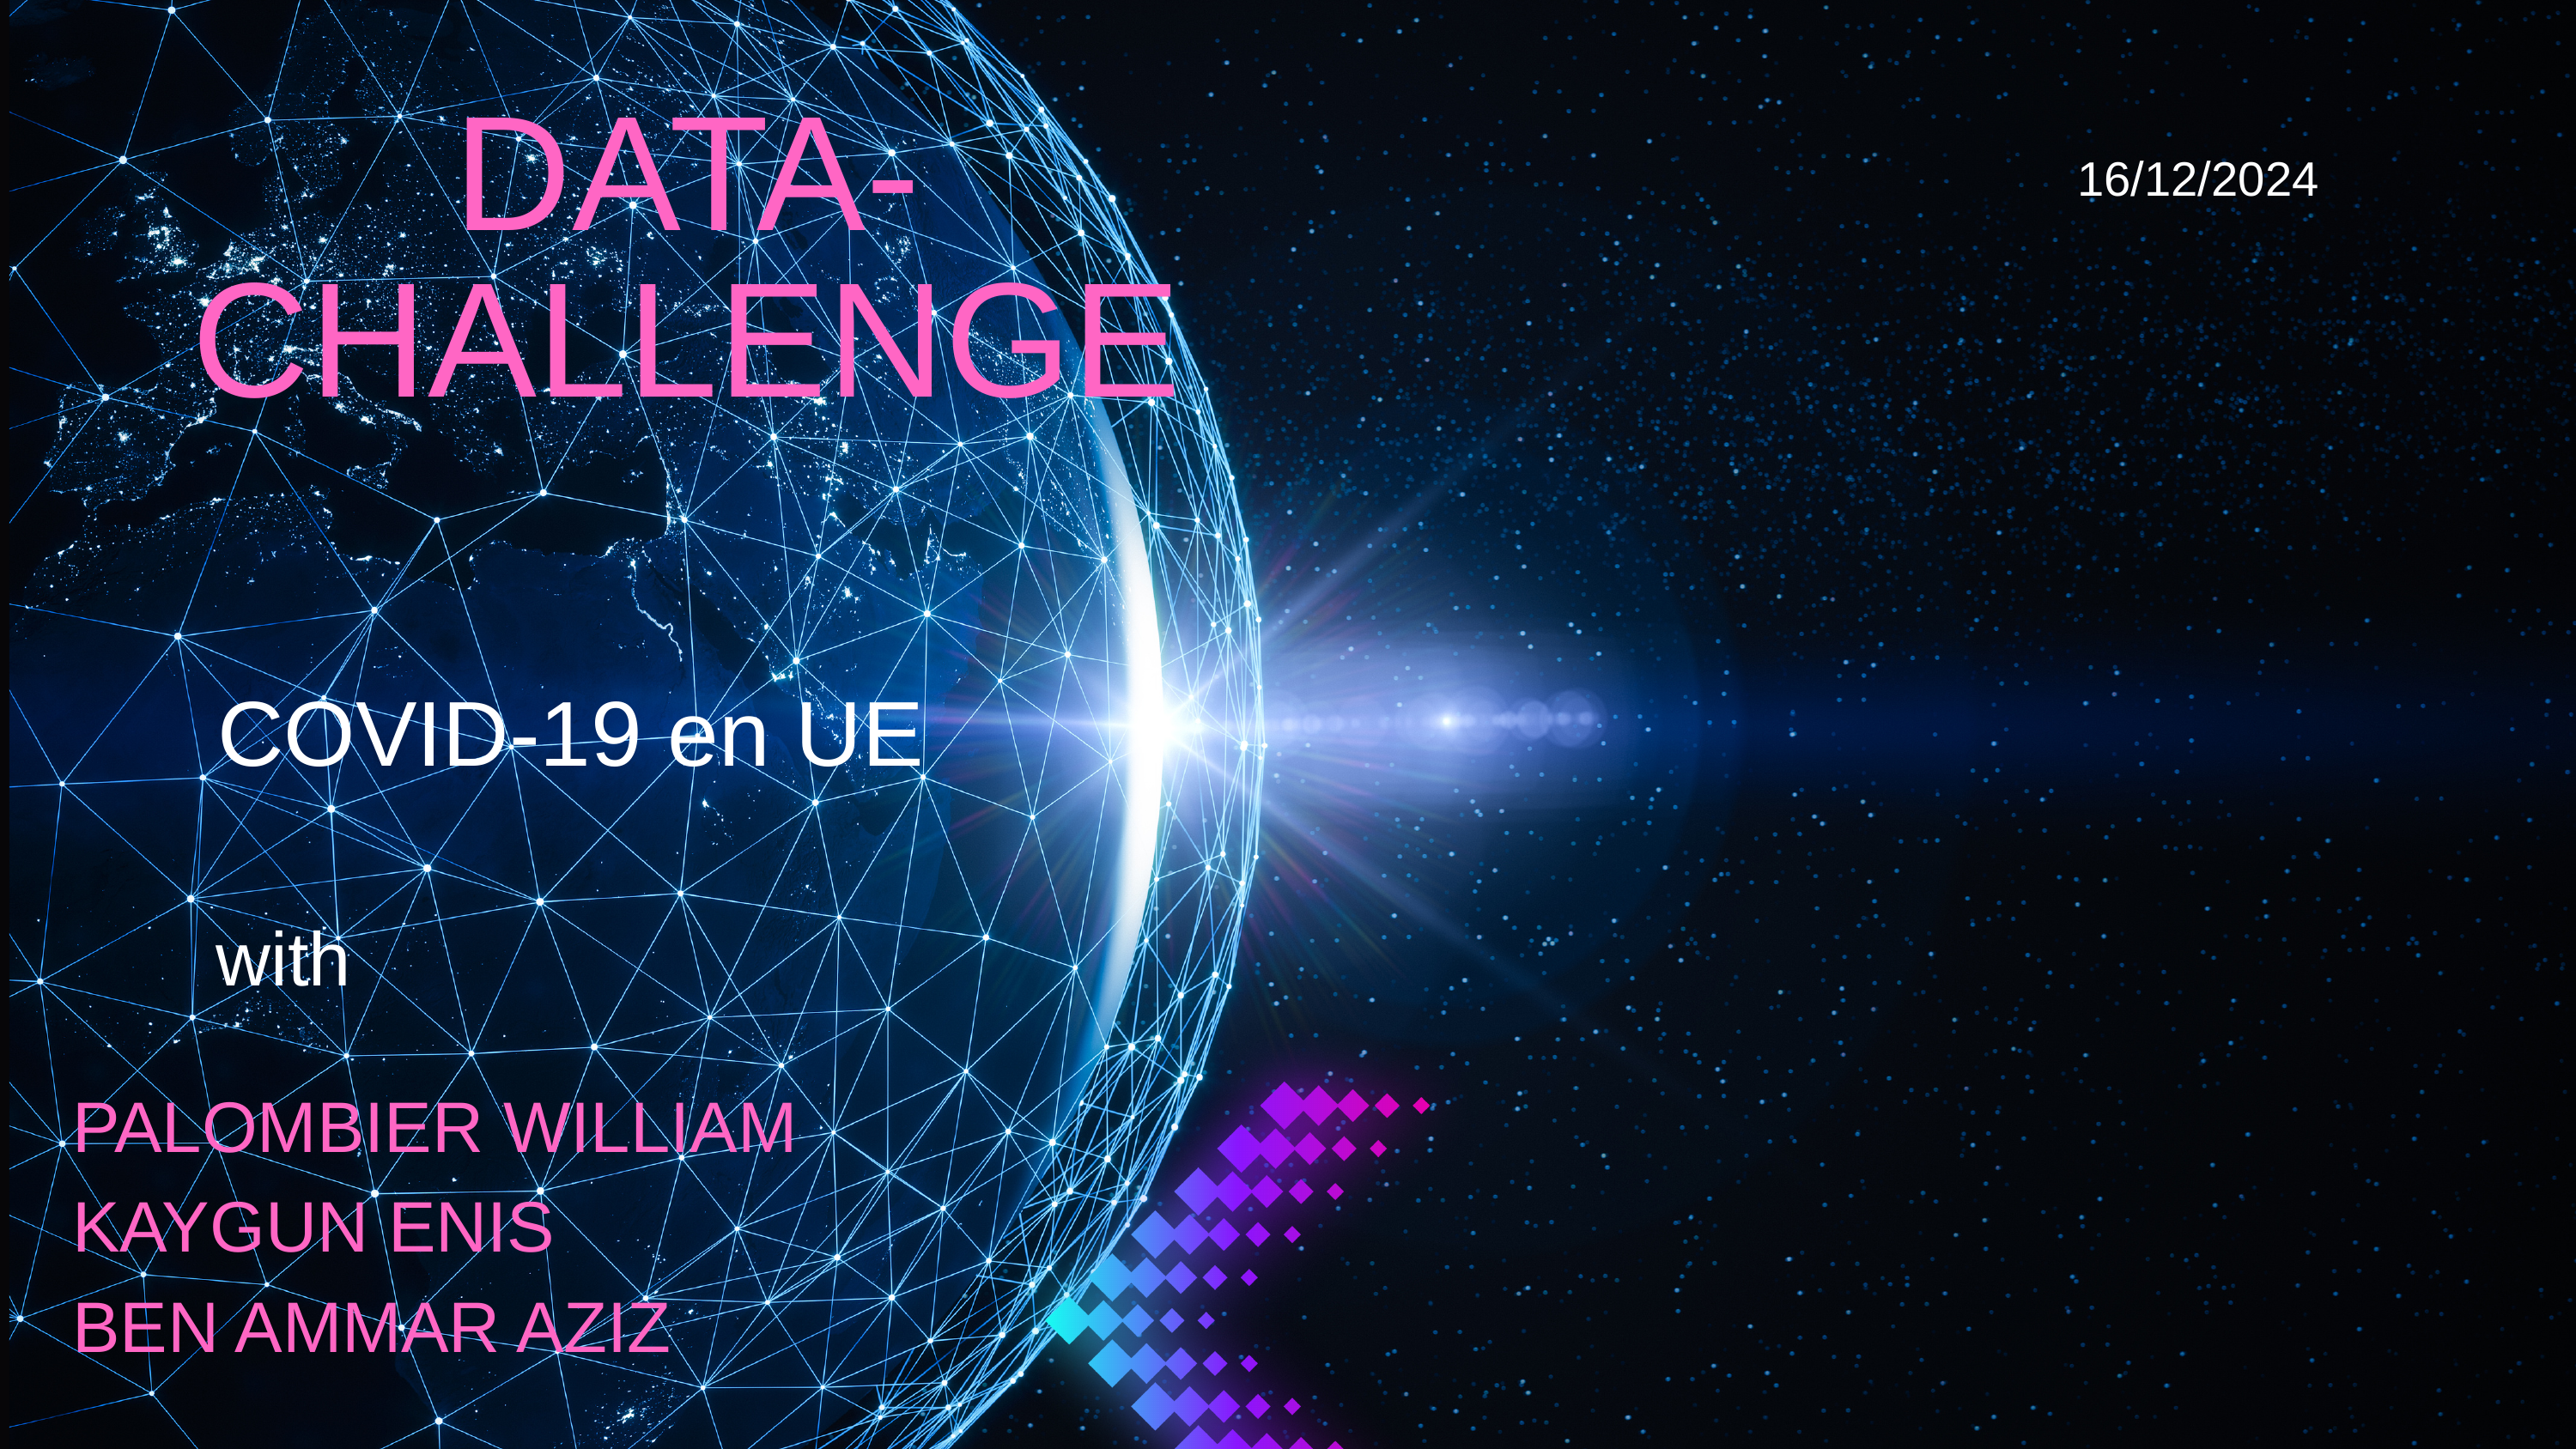

DATA-CHALLENGE
16/12/2024
COVID-19 en UE
with

PALOMBIER WILLIAM
KAYGUN ENIS
BEN AMMAR AZIZ